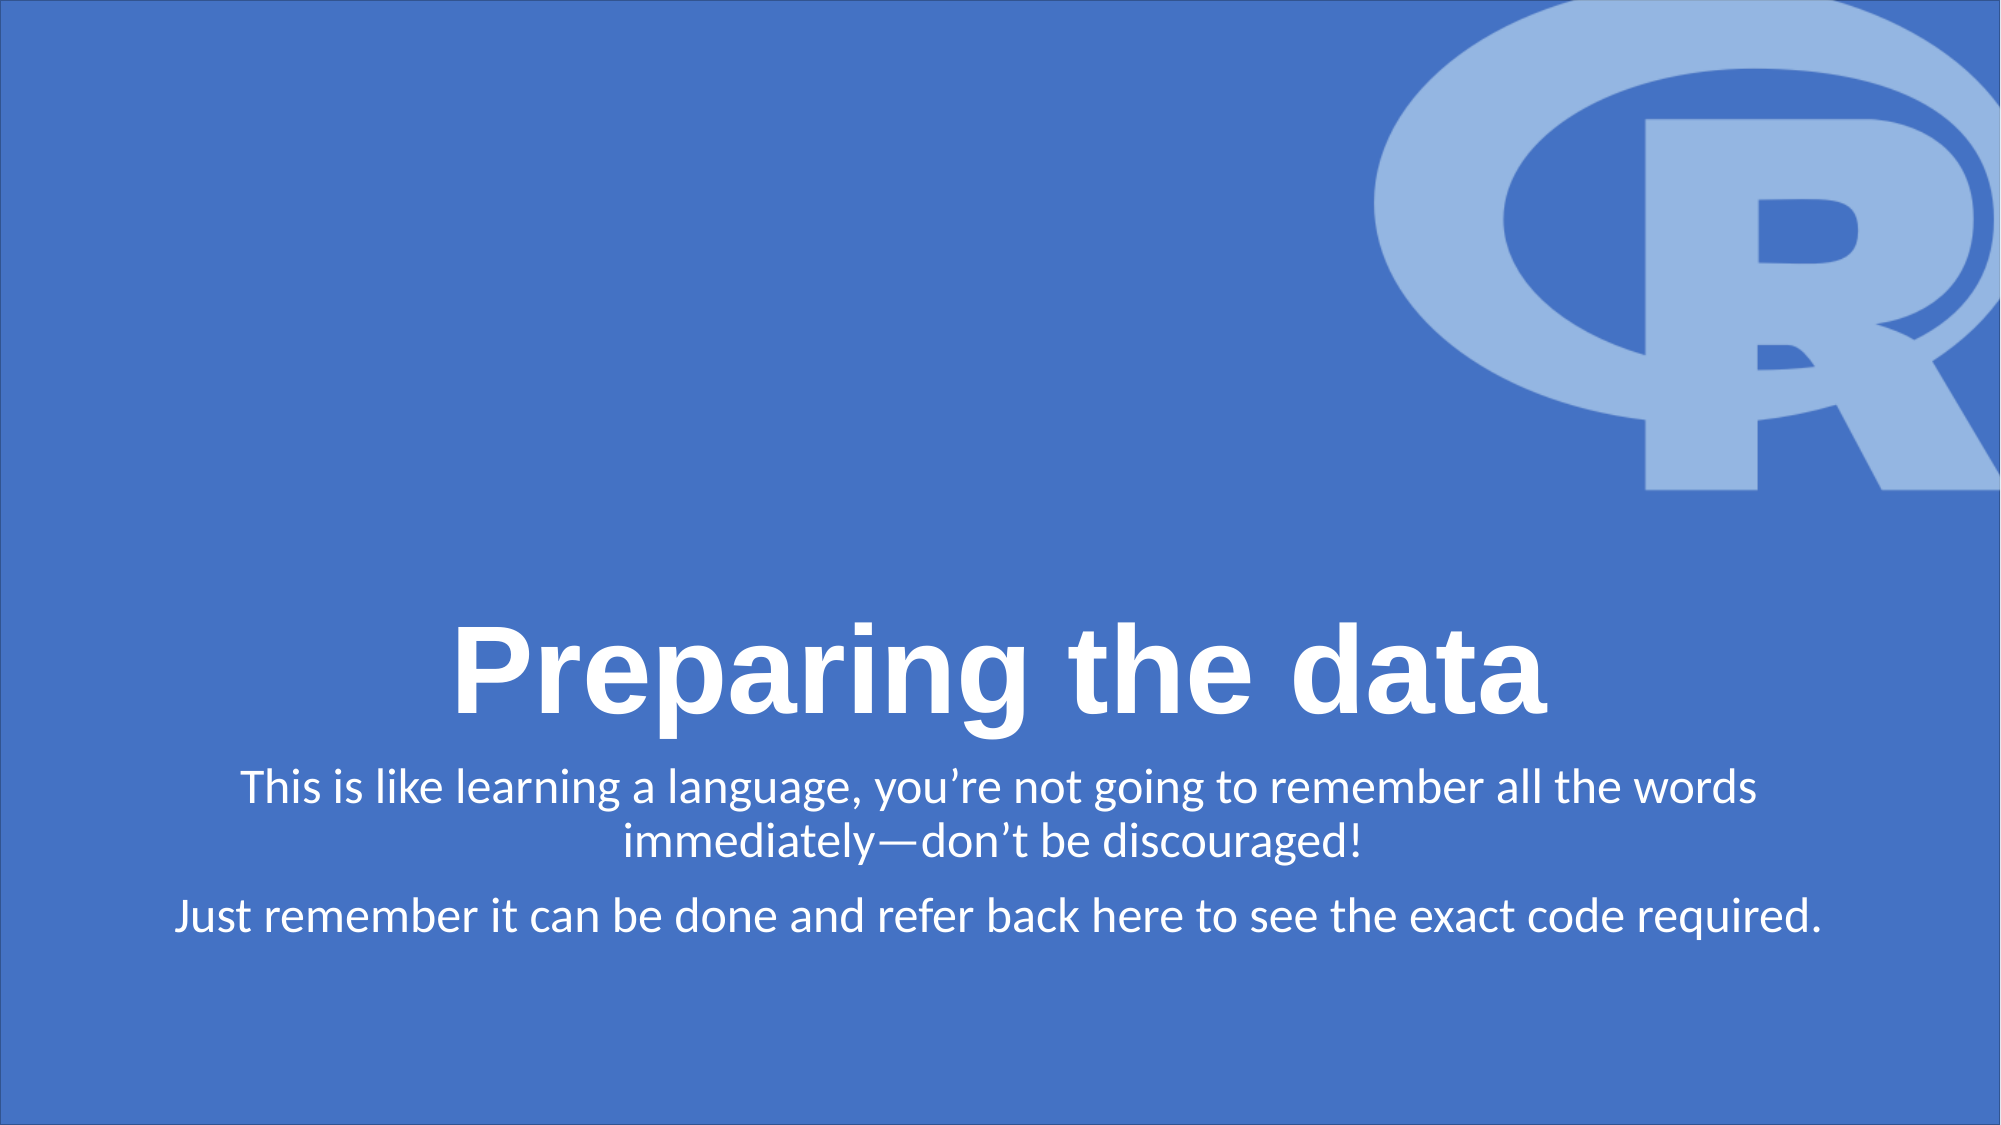

# Preparing the data
This is like learning a language, you’re not going to remember all the words immediately—don’t be discouraged!
Just remember it can be done and refer back here to see the exact code required.